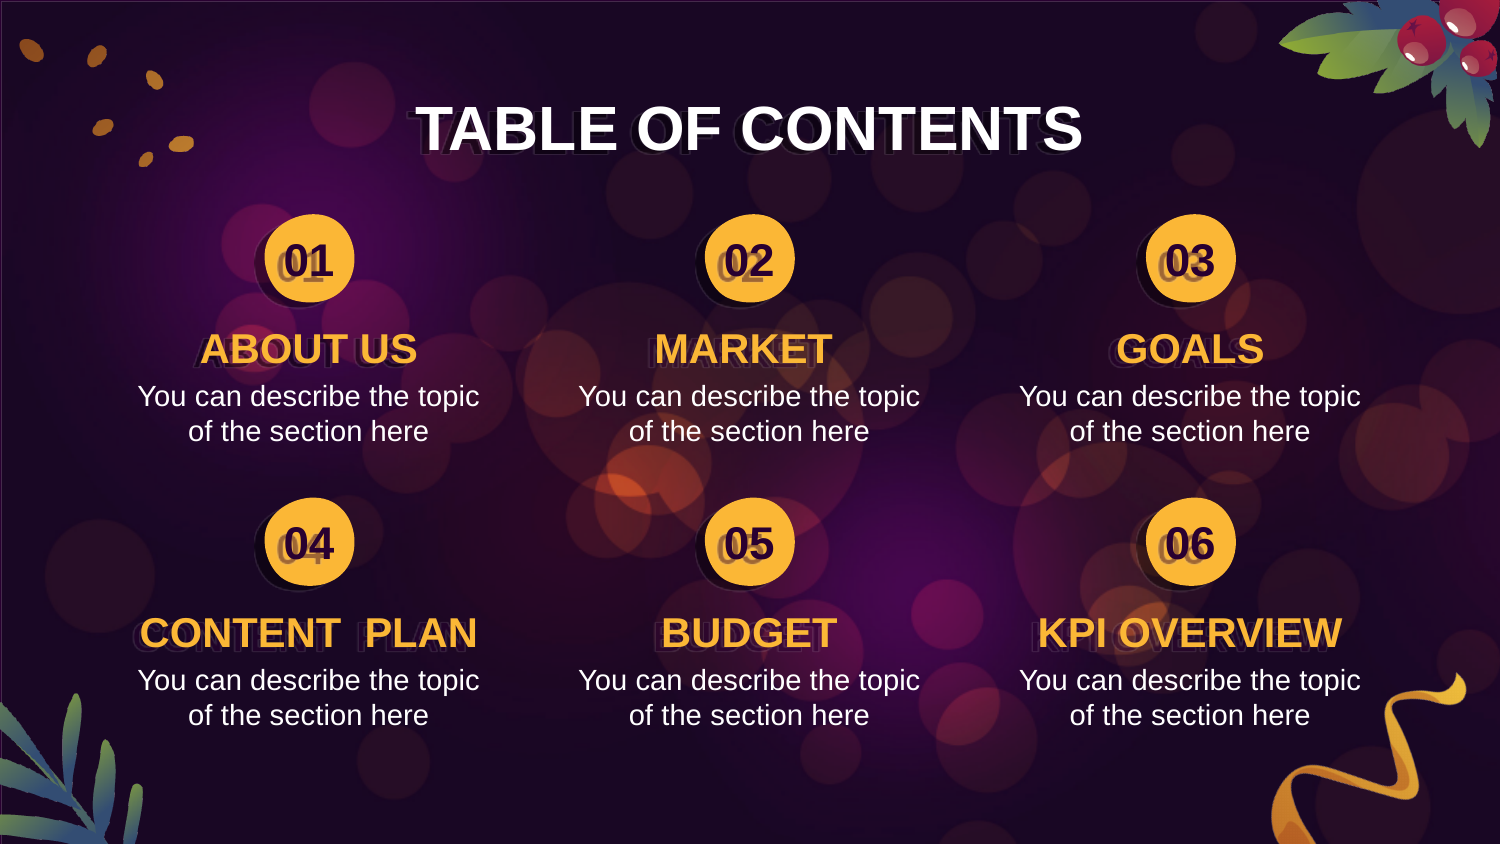

# TABLE OF CONTENTS

01
02
03
ABOUT US
MARKET
GOALS
You can describe the topic of the section here
You can describe the topic of the section here
You can describe the topic of the section here

04
05
06
CONTENT  PLAN
BUDGET
KPI OVERVIEW
You can describe the topic of the section here
You can describe the topic of the section here
You can describe the topic of the section here